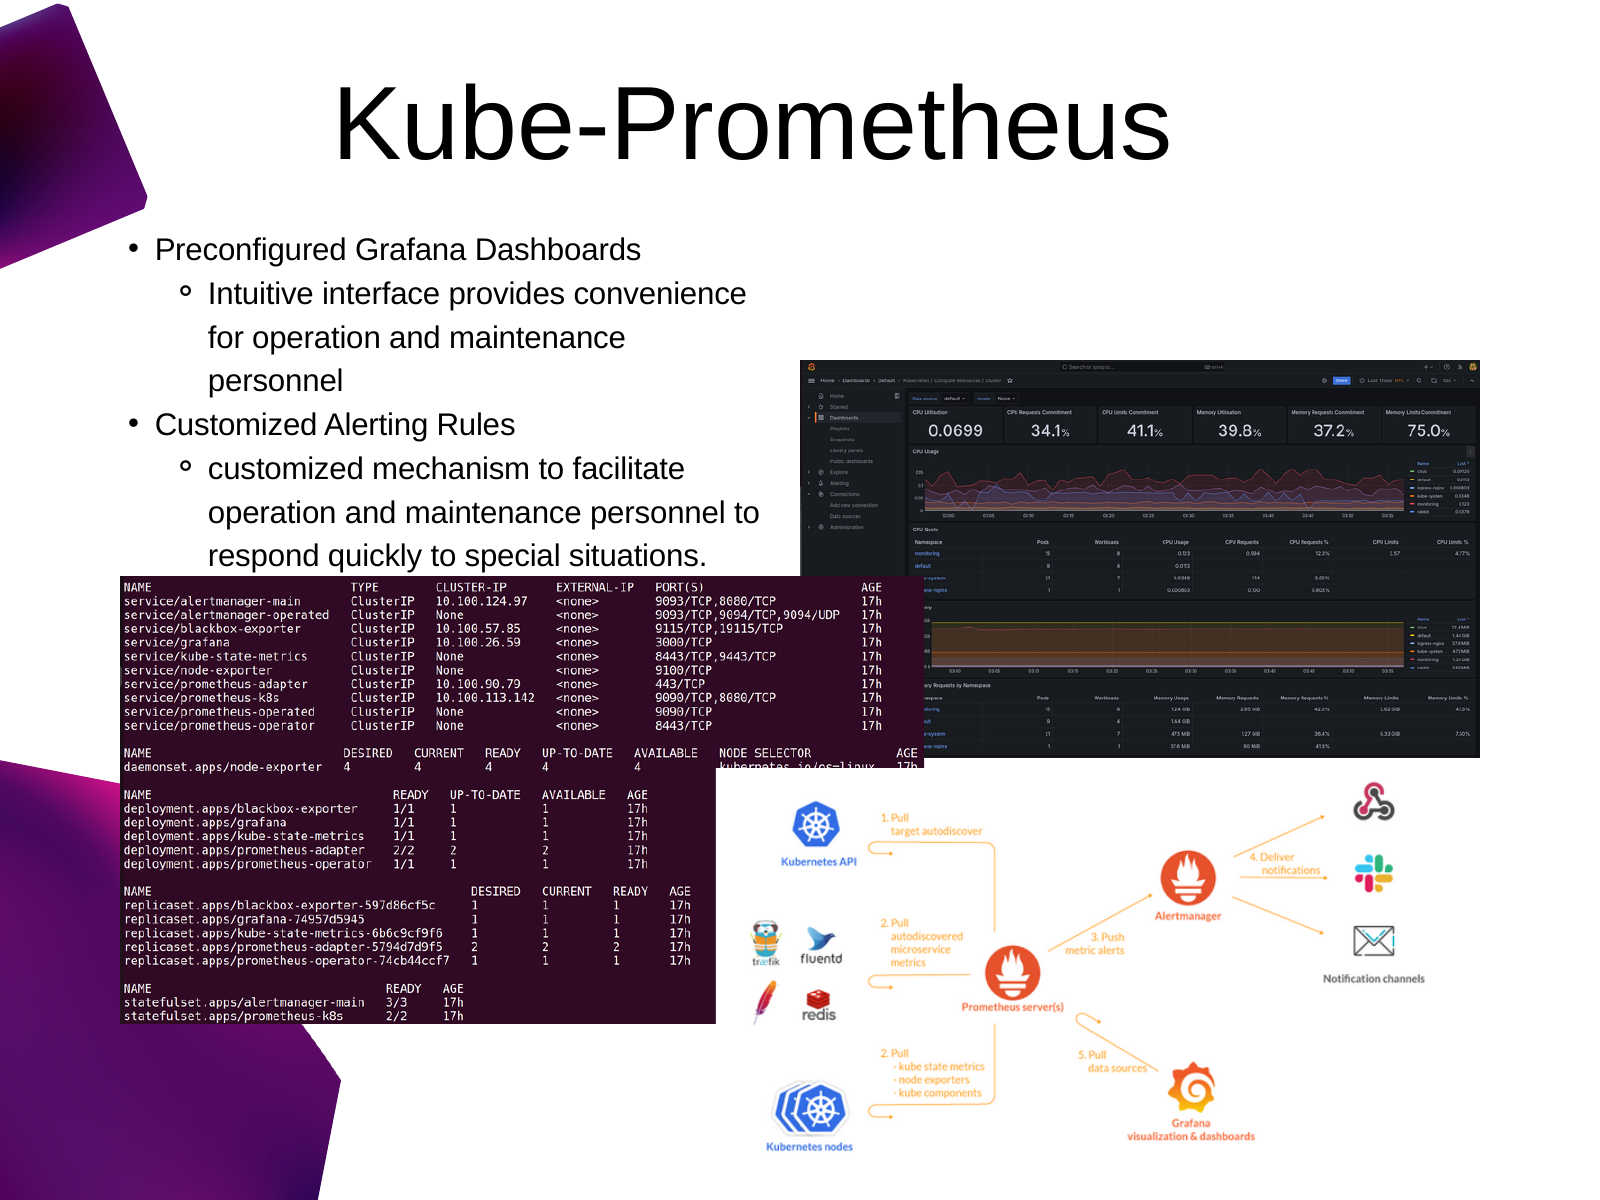

Kube-Prometheus
Preconfigured Grafana Dashboards
Intuitive interface provides convenience for operation and maintenance personnel
Customized Alerting Rules
customized mechanism to facilitate operation and maintenance personnel to respond quickly to special situations.